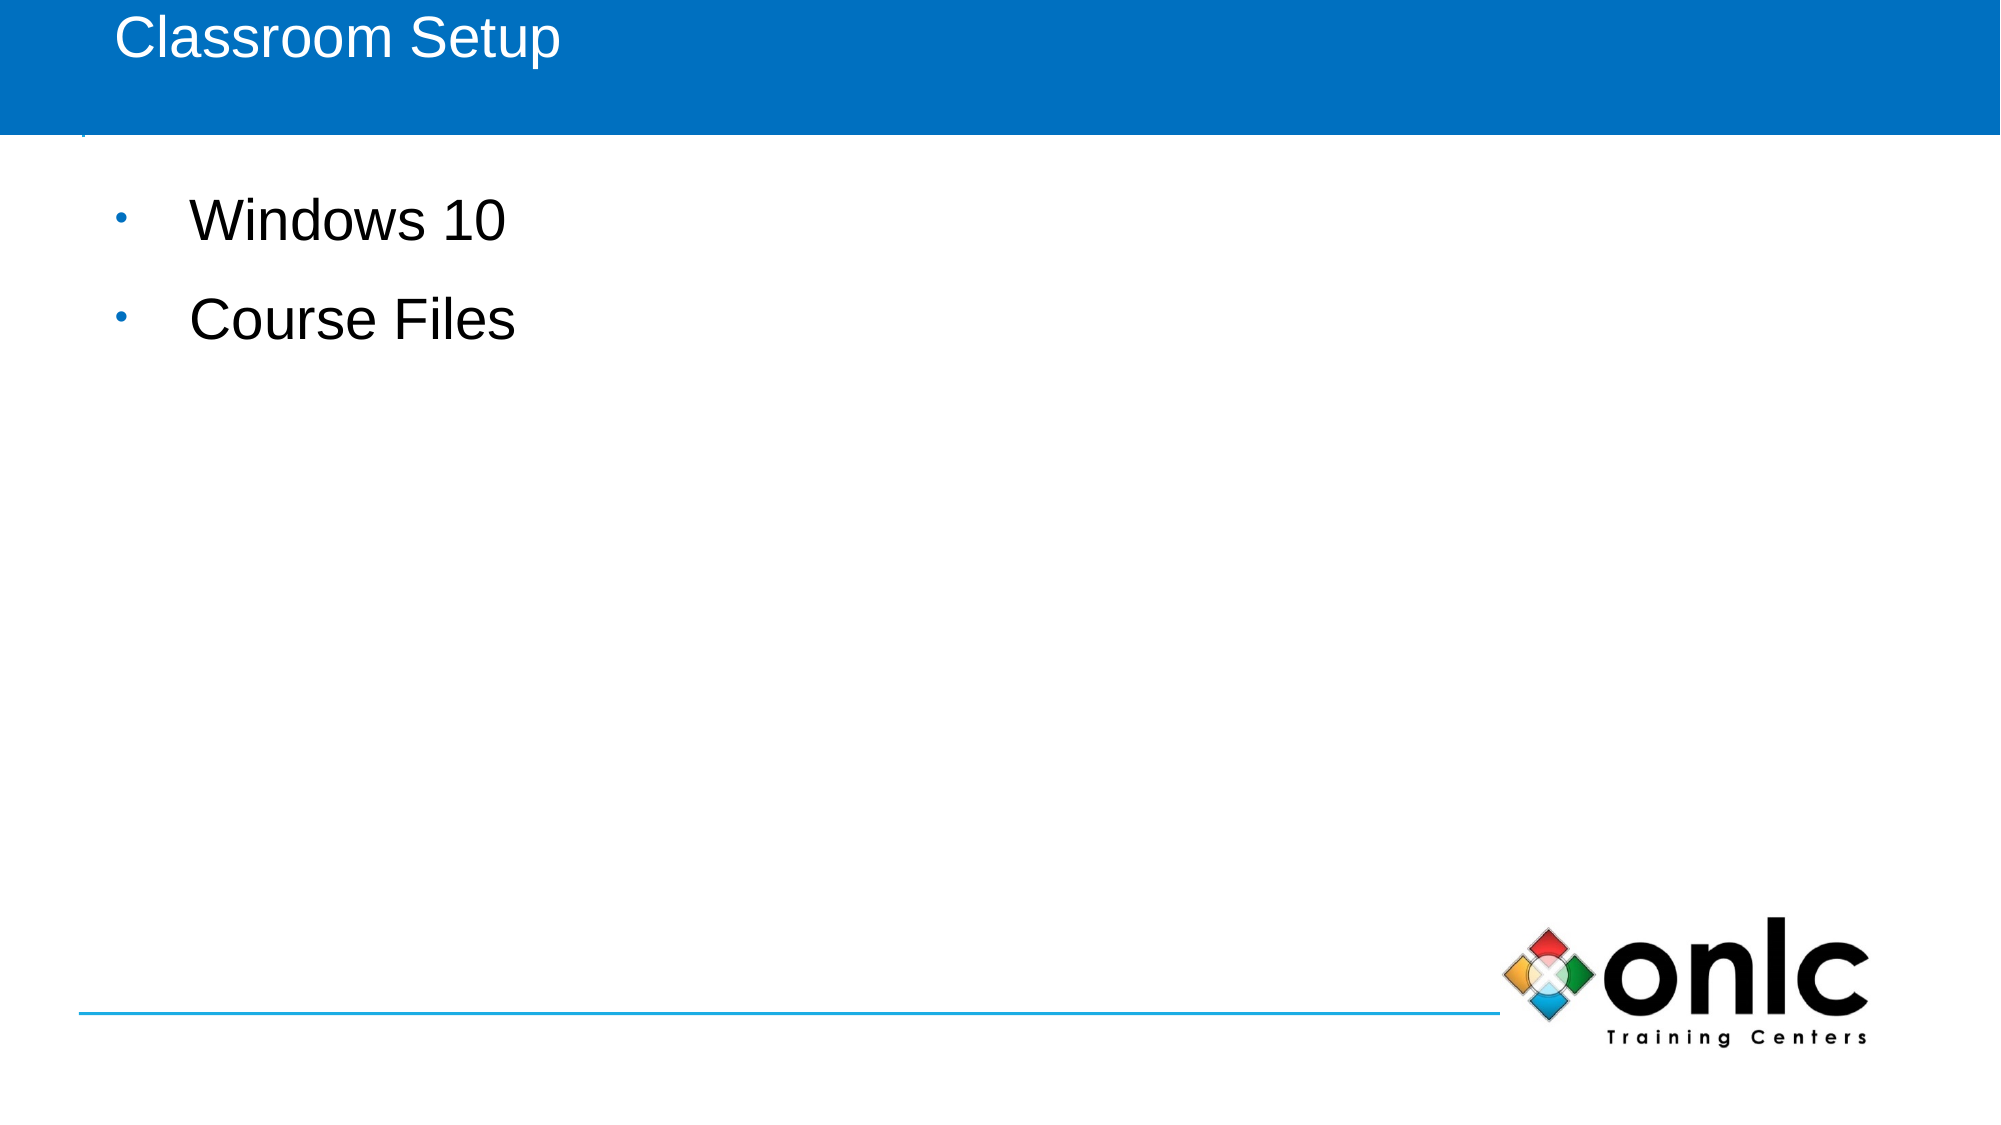

6
# Classroom Setup
Windows 10
Course Files